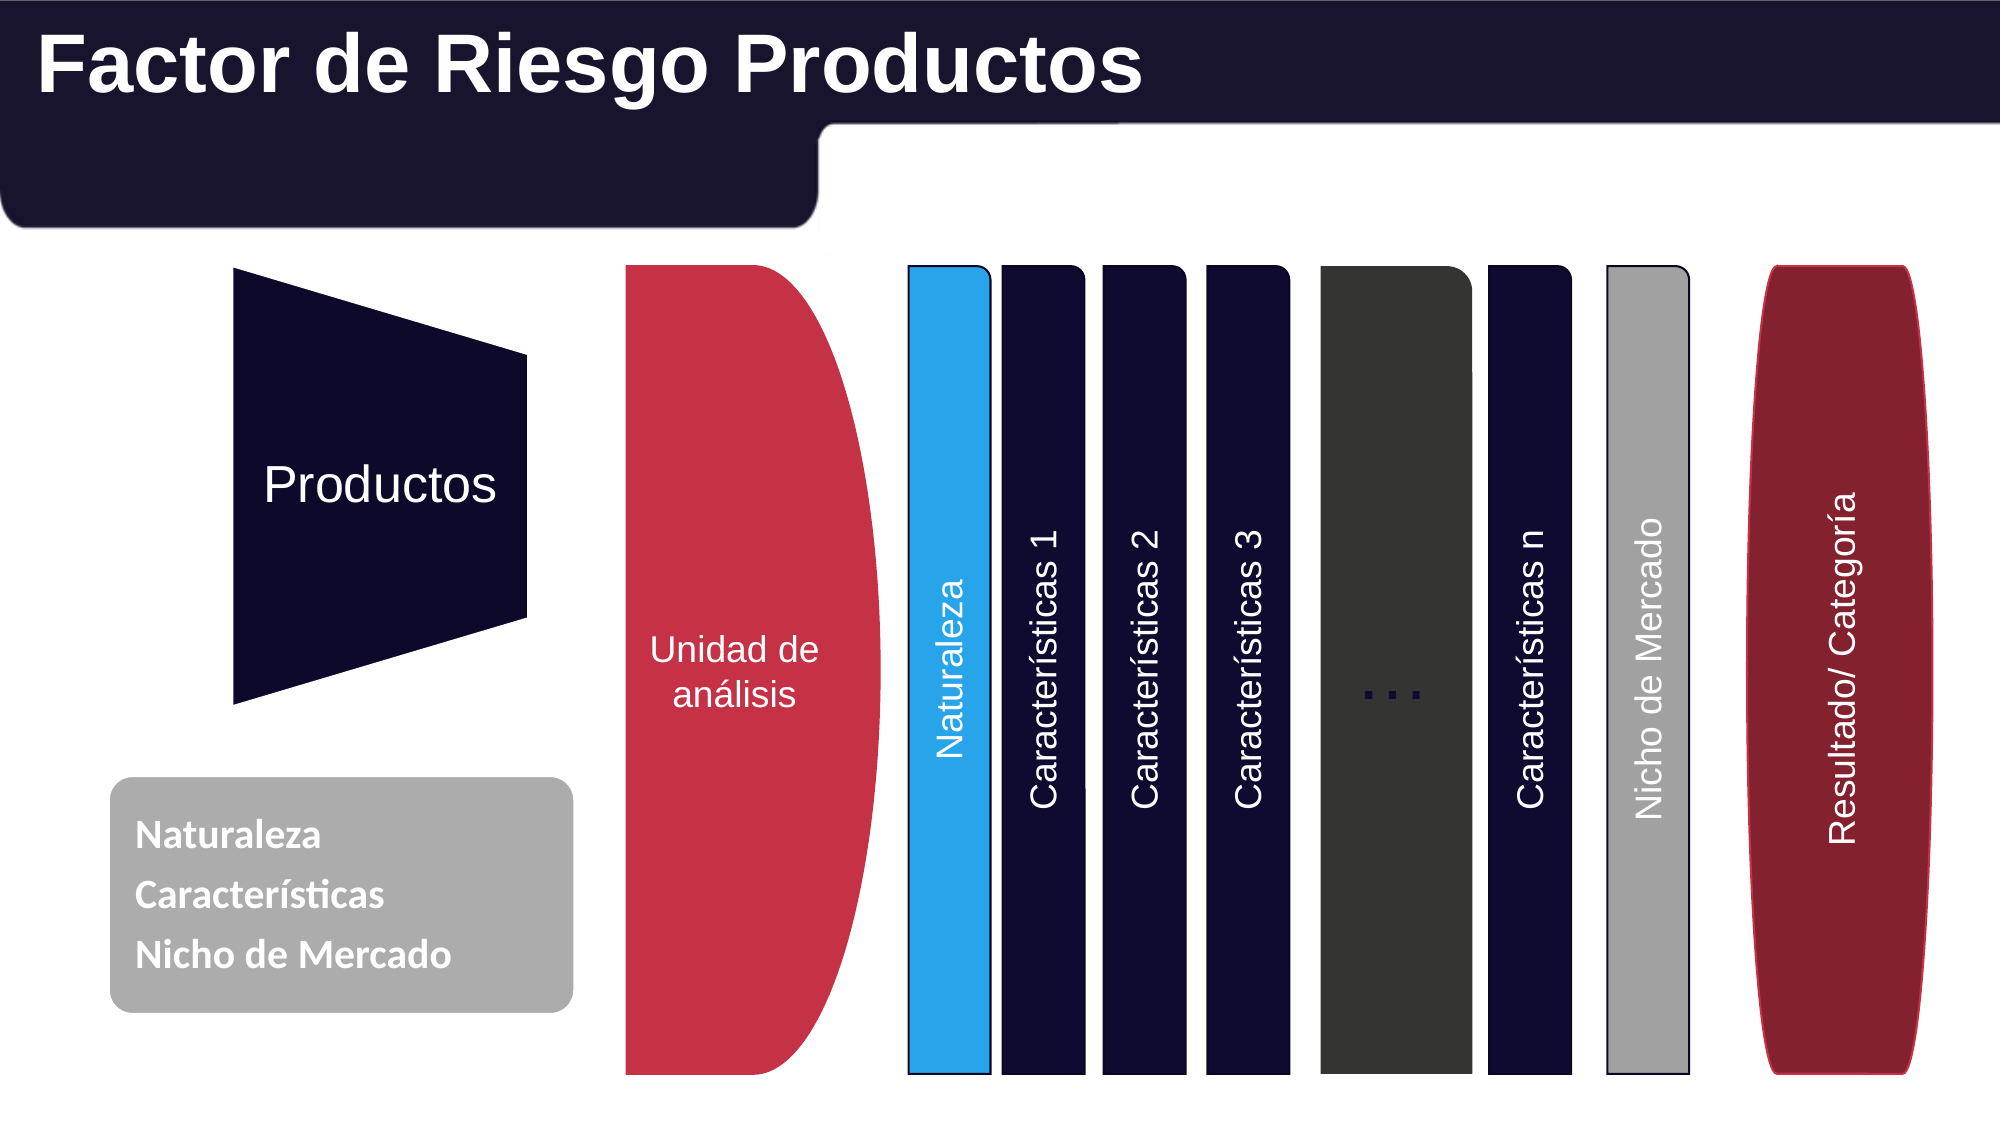

Factor de Riesgo Productos
Productos
Unidad de análisis
Naturaleza
Características 1
Características 2
…
Características n
Nicho de Mercado
Resultado/ Categoría
Características 3
Naturaleza
Características
Nicho de Mercado